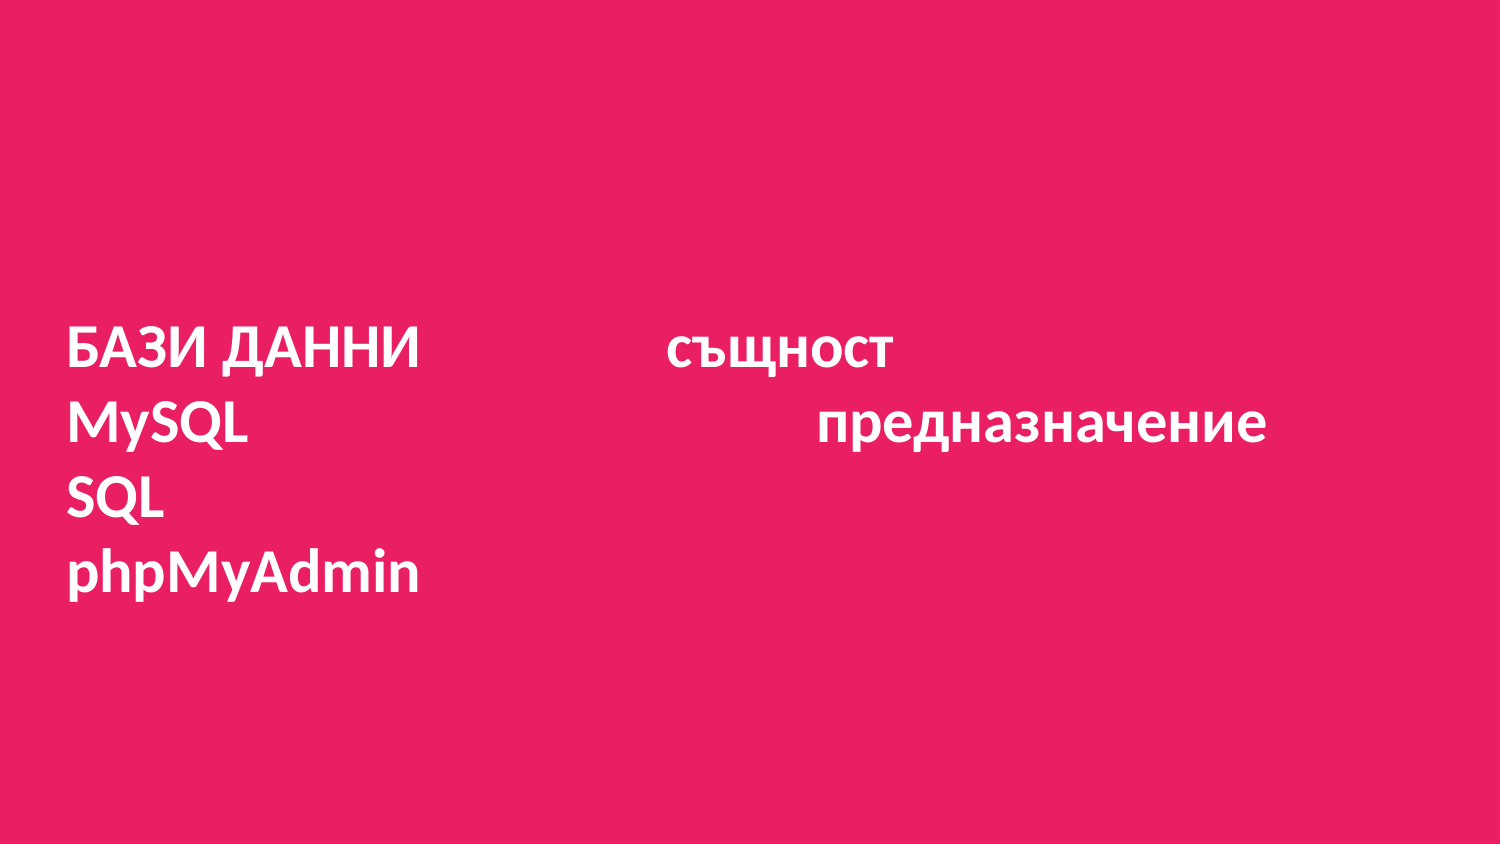

# БАЗИ ДАННИ		същност MySQL				предназначение SQL phpMyAdmin